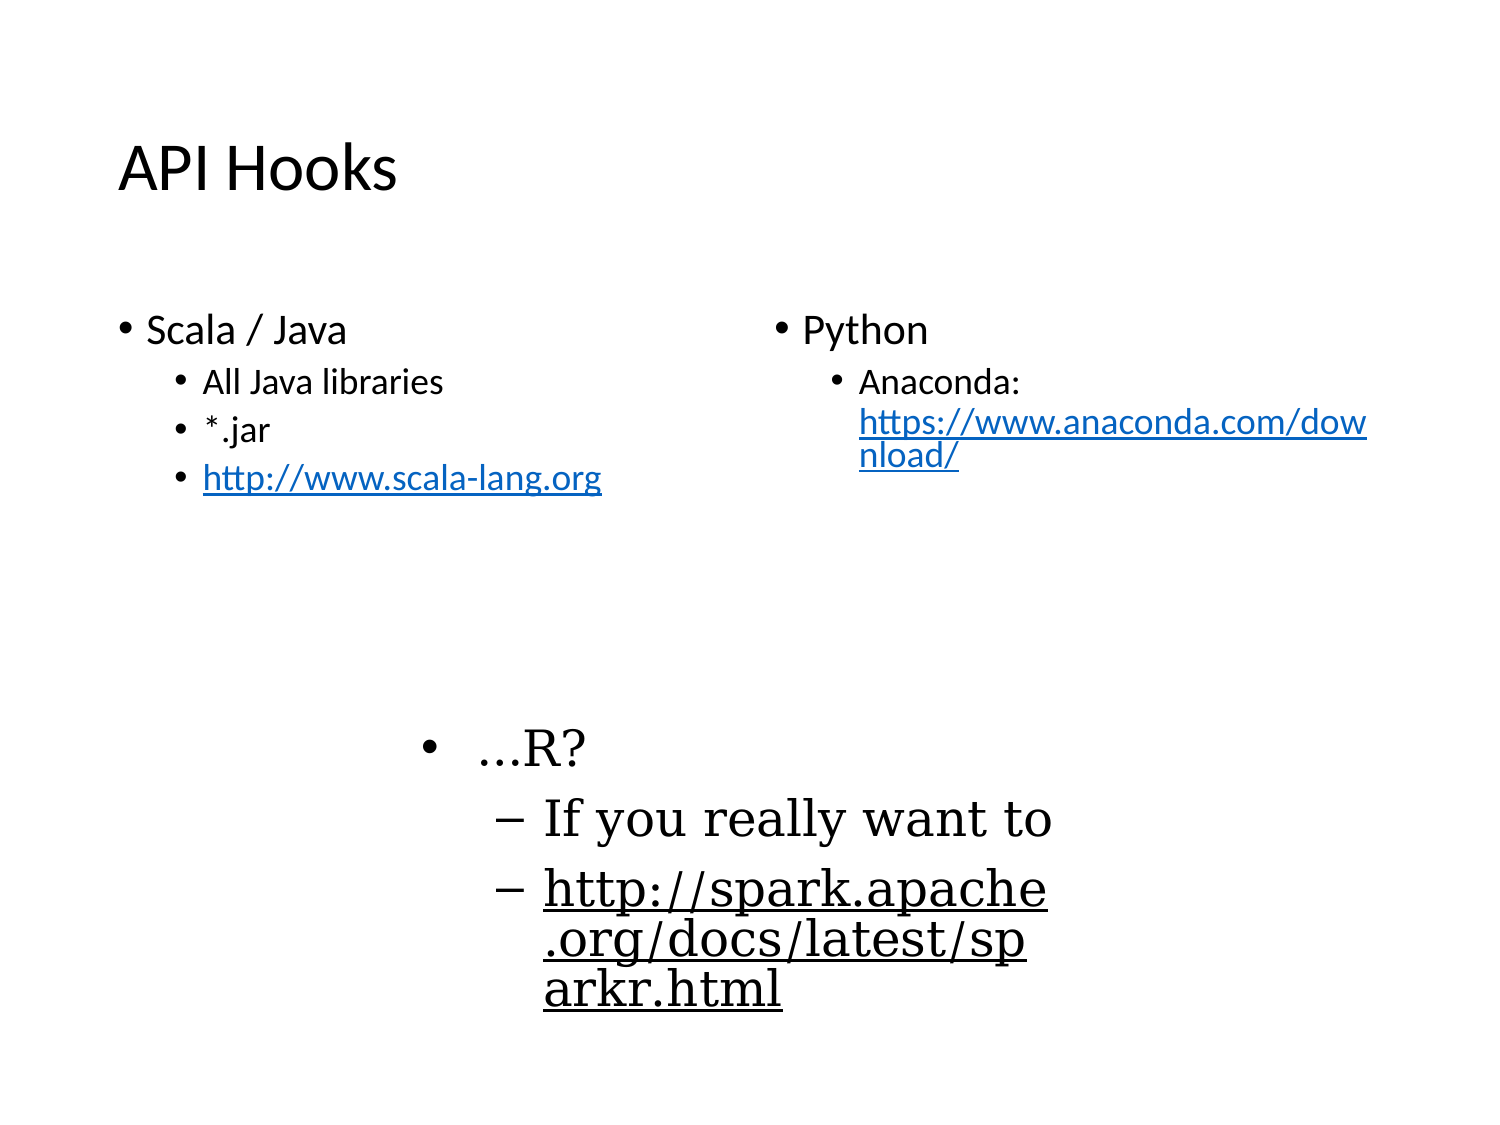

# API Hooks
Scala / Java
All Java libraries
*.jar
http://www.scala-lang.org

Python
Anaconda: https://www.anaconda.com/download/
…R?
If you really want to
http://spark.apache.org/docs/latest/sparkr.html